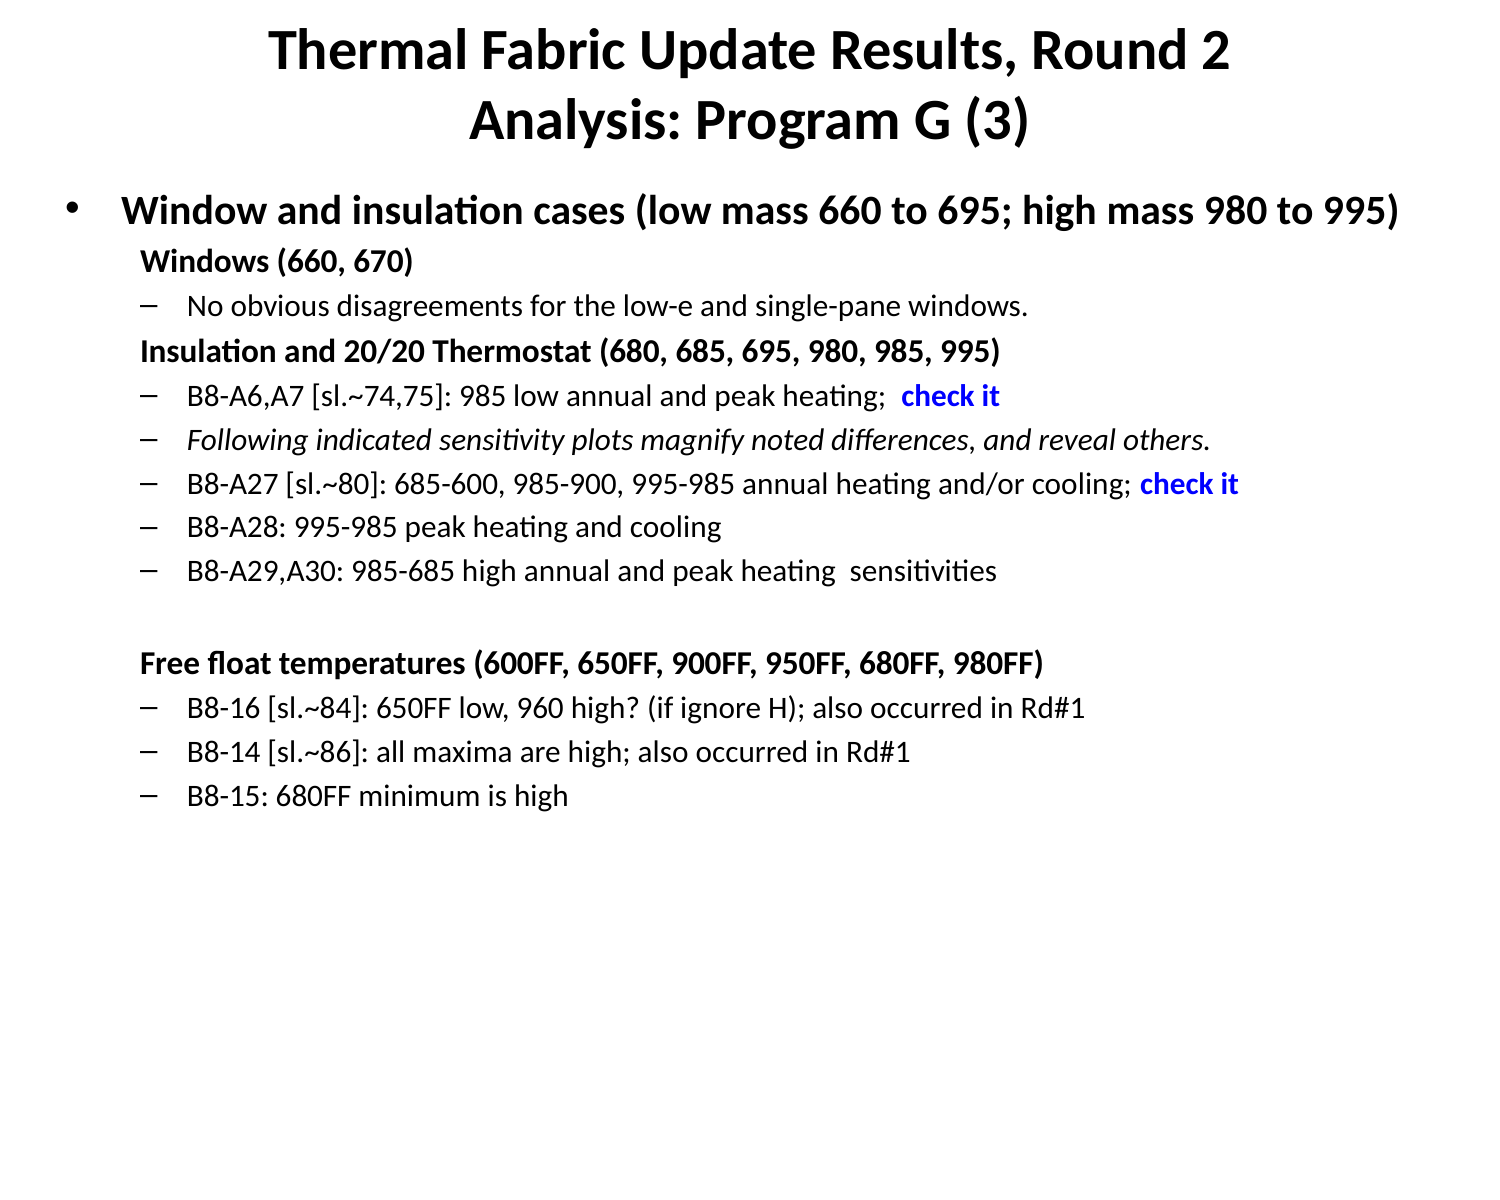

# Thermal Fabric Update Results, Round 2 Analysis: Program G (3)
Window and insulation cases (low mass 660 to 695; high mass 980 to 995)
Windows (660, 670)
No obvious disagreements for the low-e and single-pane windows.
Insulation and 20/20 Thermostat (680, 685, 695, 980, 985, 995)
B8-A6,A7 [sl.~74,75]: 985 low annual and peak heating;  check it
Following indicated sensitivity plots magnify noted differences, and reveal others.
B8-A27 [sl.~80]: 685-600, 985-900, 995-985 annual heating and/or cooling; check it
B8-A28: 995-985 peak heating and cooling
B8-A29,A30: 985-685 high annual and peak heating  sensitivities

Free float temperatures (600FF, 650FF, 900FF, 950FF, 680FF, 980FF)
B8-16 [sl.~84]: 650FF low, 960 high? (if ignore H); also occurred in Rd#1
B8-14 [sl.~86]: all maxima are high; also occurred in Rd#1
B8-15: 680FF minimum is high